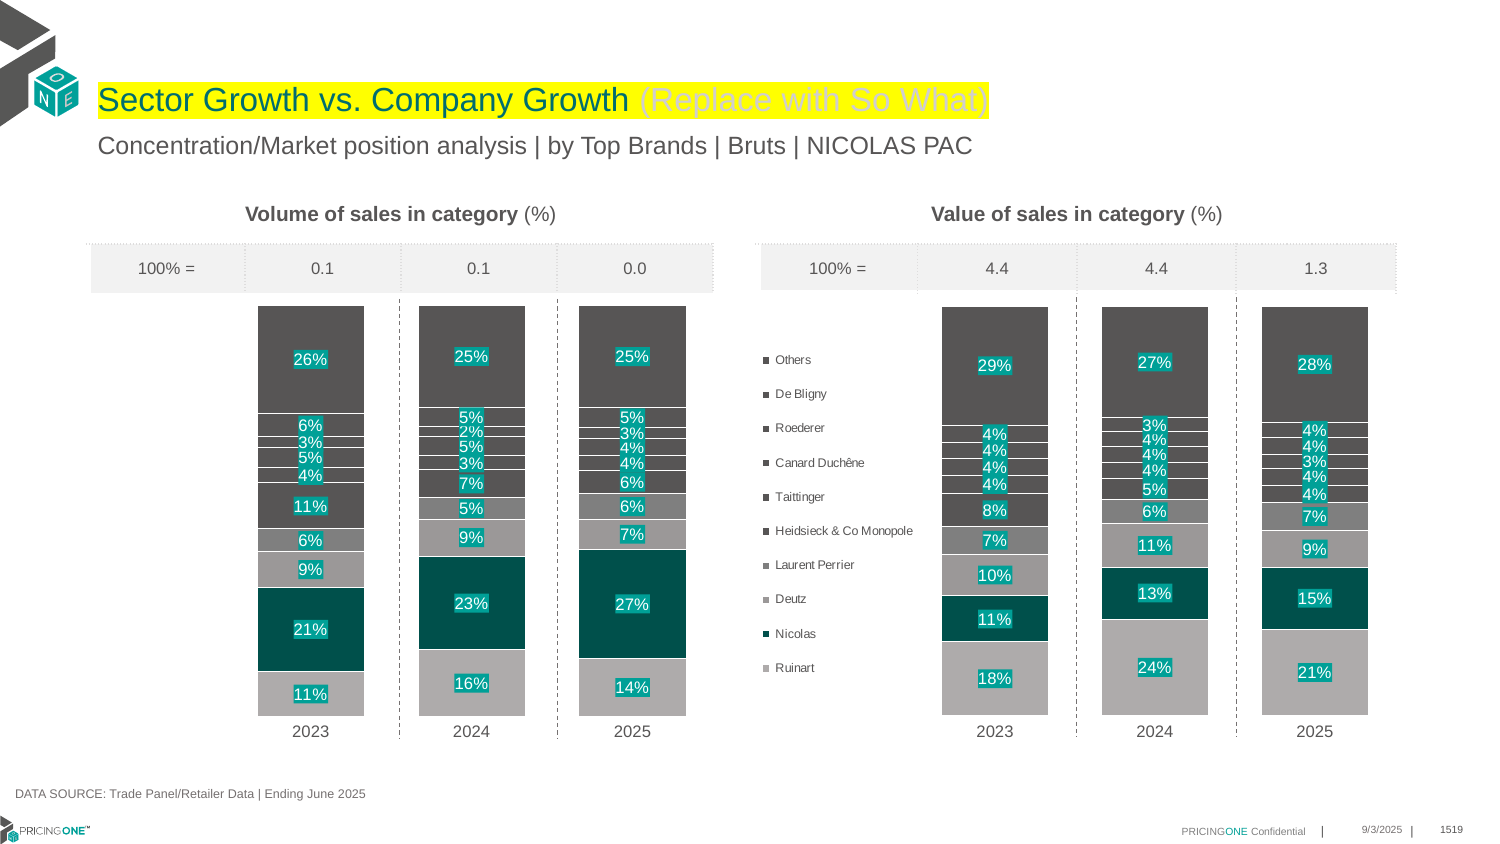

# Sector Growth vs. Company Growth (Replace with So What)
Concentration/Market position analysis | by Top Brands | Bruts | NICOLAS PAC
| Volume of sales in category (%) |  |  |  |
| --- | --- | --- | --- |
| 100% = | 0.1 | 0.1 | 0.0 |
| Value of sales in category (%) |  |  |  |
| --- | --- | --- | --- |
| 100% = | 4.4 | 4.4 | 1.3 |

### Chart

| Category | Ruinart | Nicolas | Deutz | Laurent Perrier | Heidsieck & Co Monopole | Taittinger | Canard Duchêne | Roederer | De Bligny | Others |
|---|---|---|---|---|---|---|---|---|---|---|
| 2023 | 0.10893341802852688 | 0.20513945833573943 | 0.08588092625743489 | 0.055956574464399146 | 0.11217878385401628 | 0.03662297164635907 | 0.049315701333949295 | 0.02656349252179939 | 0.05671883120632904 | 0.26268984235144655 |
| 2024 | 0.16156687049706364 | 0.22791063752497426 | 0.09065810982623963 | 0.05155899981836895 | 0.06801477265847308 | 0.03421928921717019 | 0.047599442998123145 | 0.02403584185990192 | 0.046134285887267666 | 0.2483017497124175 |
| 2025 | 0.14050751879699247 | 0.2663690476190476 | 0.07260338345864661 | 0.06163847117794486 | 0.05772243107769424 | 0.0350093984962406 | 0.04201911027568922 | 0.0262374686716792 | 0.048715538847117795 | 0.24917763157894737 |

### Chart

| Category | Ruinart | Nicolas | Deutz | Laurent Perrier | Heidsieck & Co Monopole | Taittinger | Canard Duchêne | Roederer | De Bligny | Others |
|---|---|---|---|---|---|---|---|---|---|---|
| 2023 | 0.18033578144141824 | 0.11191055826999453 | 0.10233309949844803 | 0.06709675014958388 | 0.08167518493748836 | 0.04306356877483927 | 0.040847477616956646 | 0.040922013906926444 | 0.04072408369789078 | 0.29109148170645377 |
| 2024 | 0.23606054387241115 | 0.12665344945424029 | 0.10608965960791787 | 0.05873123922360482 | 0.0509807092219374 | 0.03971485268976992 | 0.03796749628494942 | 0.03637726224134361 | 0.03487933185891786 | 0.27254545554490767 |
| 2025 | 0.21137450141379288 | 0.15062718218687968 | 0.09028922651872019 | 0.06796774810594924 | 0.04273457834437002 | 0.0407286969064768 | 0.034770596383161316 | 0.03954451977560922 | 0.03752896247178183 | 0.2844339878932588 |
DATA SOURCE: Trade Panel/Retailer Data | Ending June 2025

9/3/2025
1519